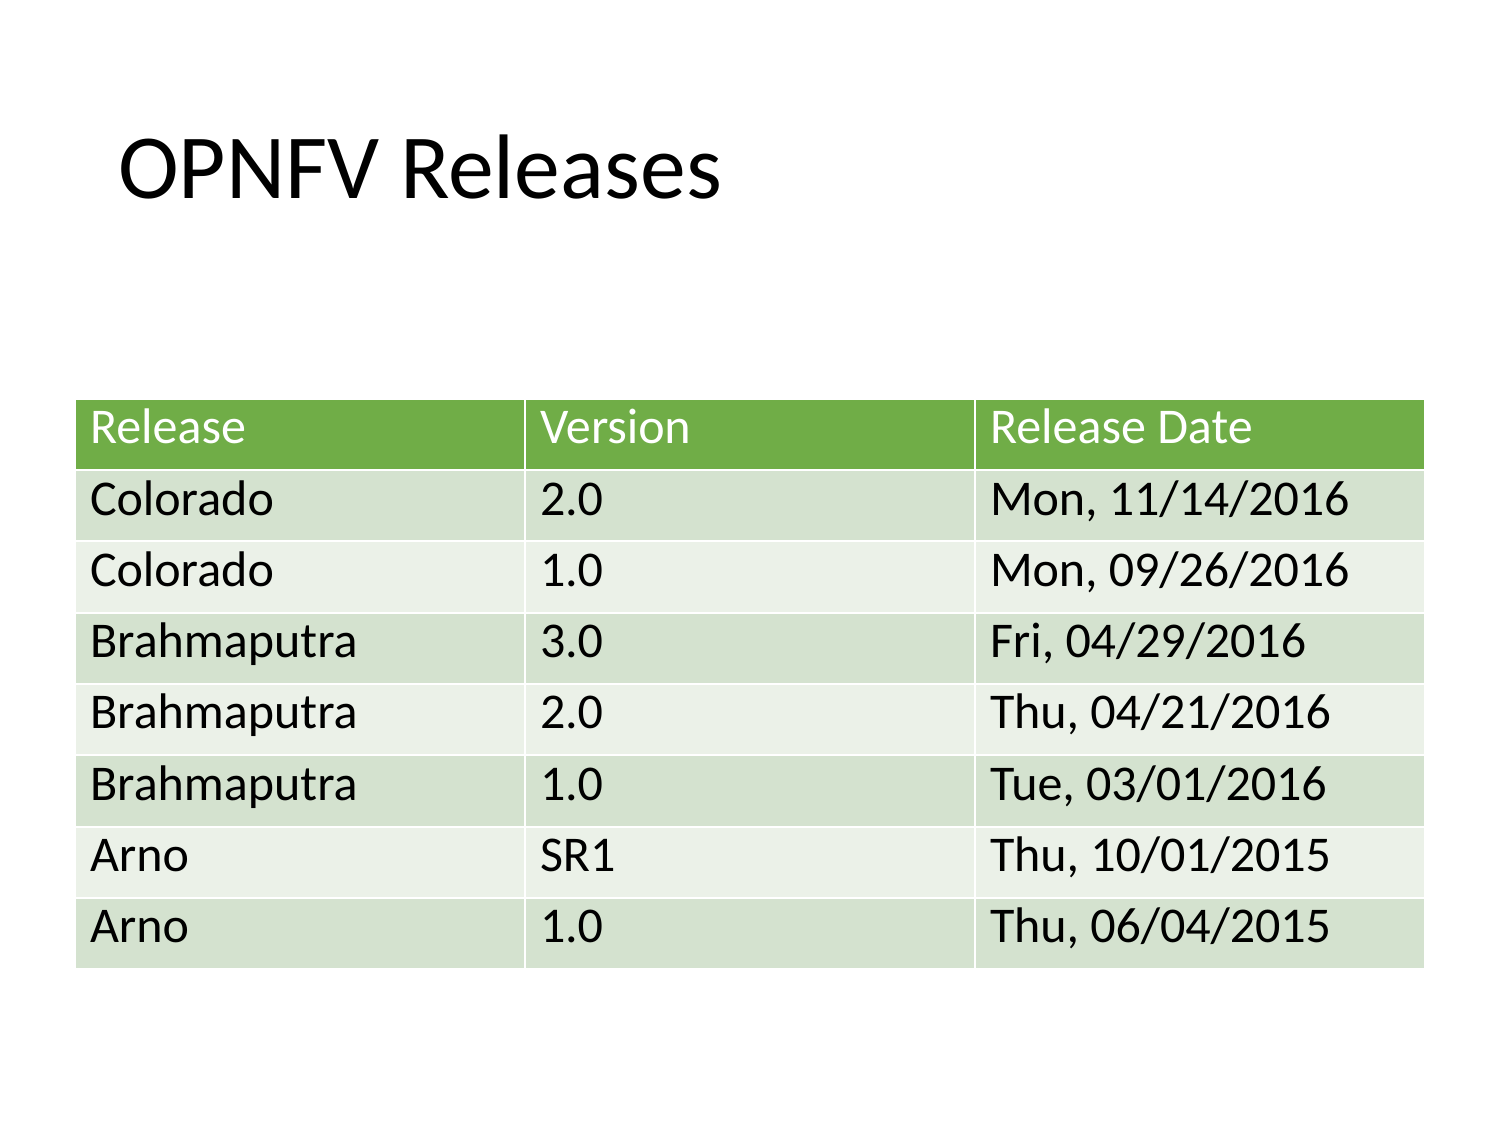

# OPNFV Releases
| Release | Version | Release Date |
| --- | --- | --- |
| Colorado | 2.0 | Mon, 11/14/2016 |
| Colorado | 1.0 | Mon, 09/26/2016 |
| Brahmaputra | 3.0 | Fri, 04/29/2016 |
| Brahmaputra | 2.0 | Thu, 04/21/2016 |
| Brahmaputra | 1.0 | Tue, 03/01/2016 |
| Arno | SR1 | Thu, 10/01/2015 |
| Arno | 1.0 | Thu, 06/04/2015 |